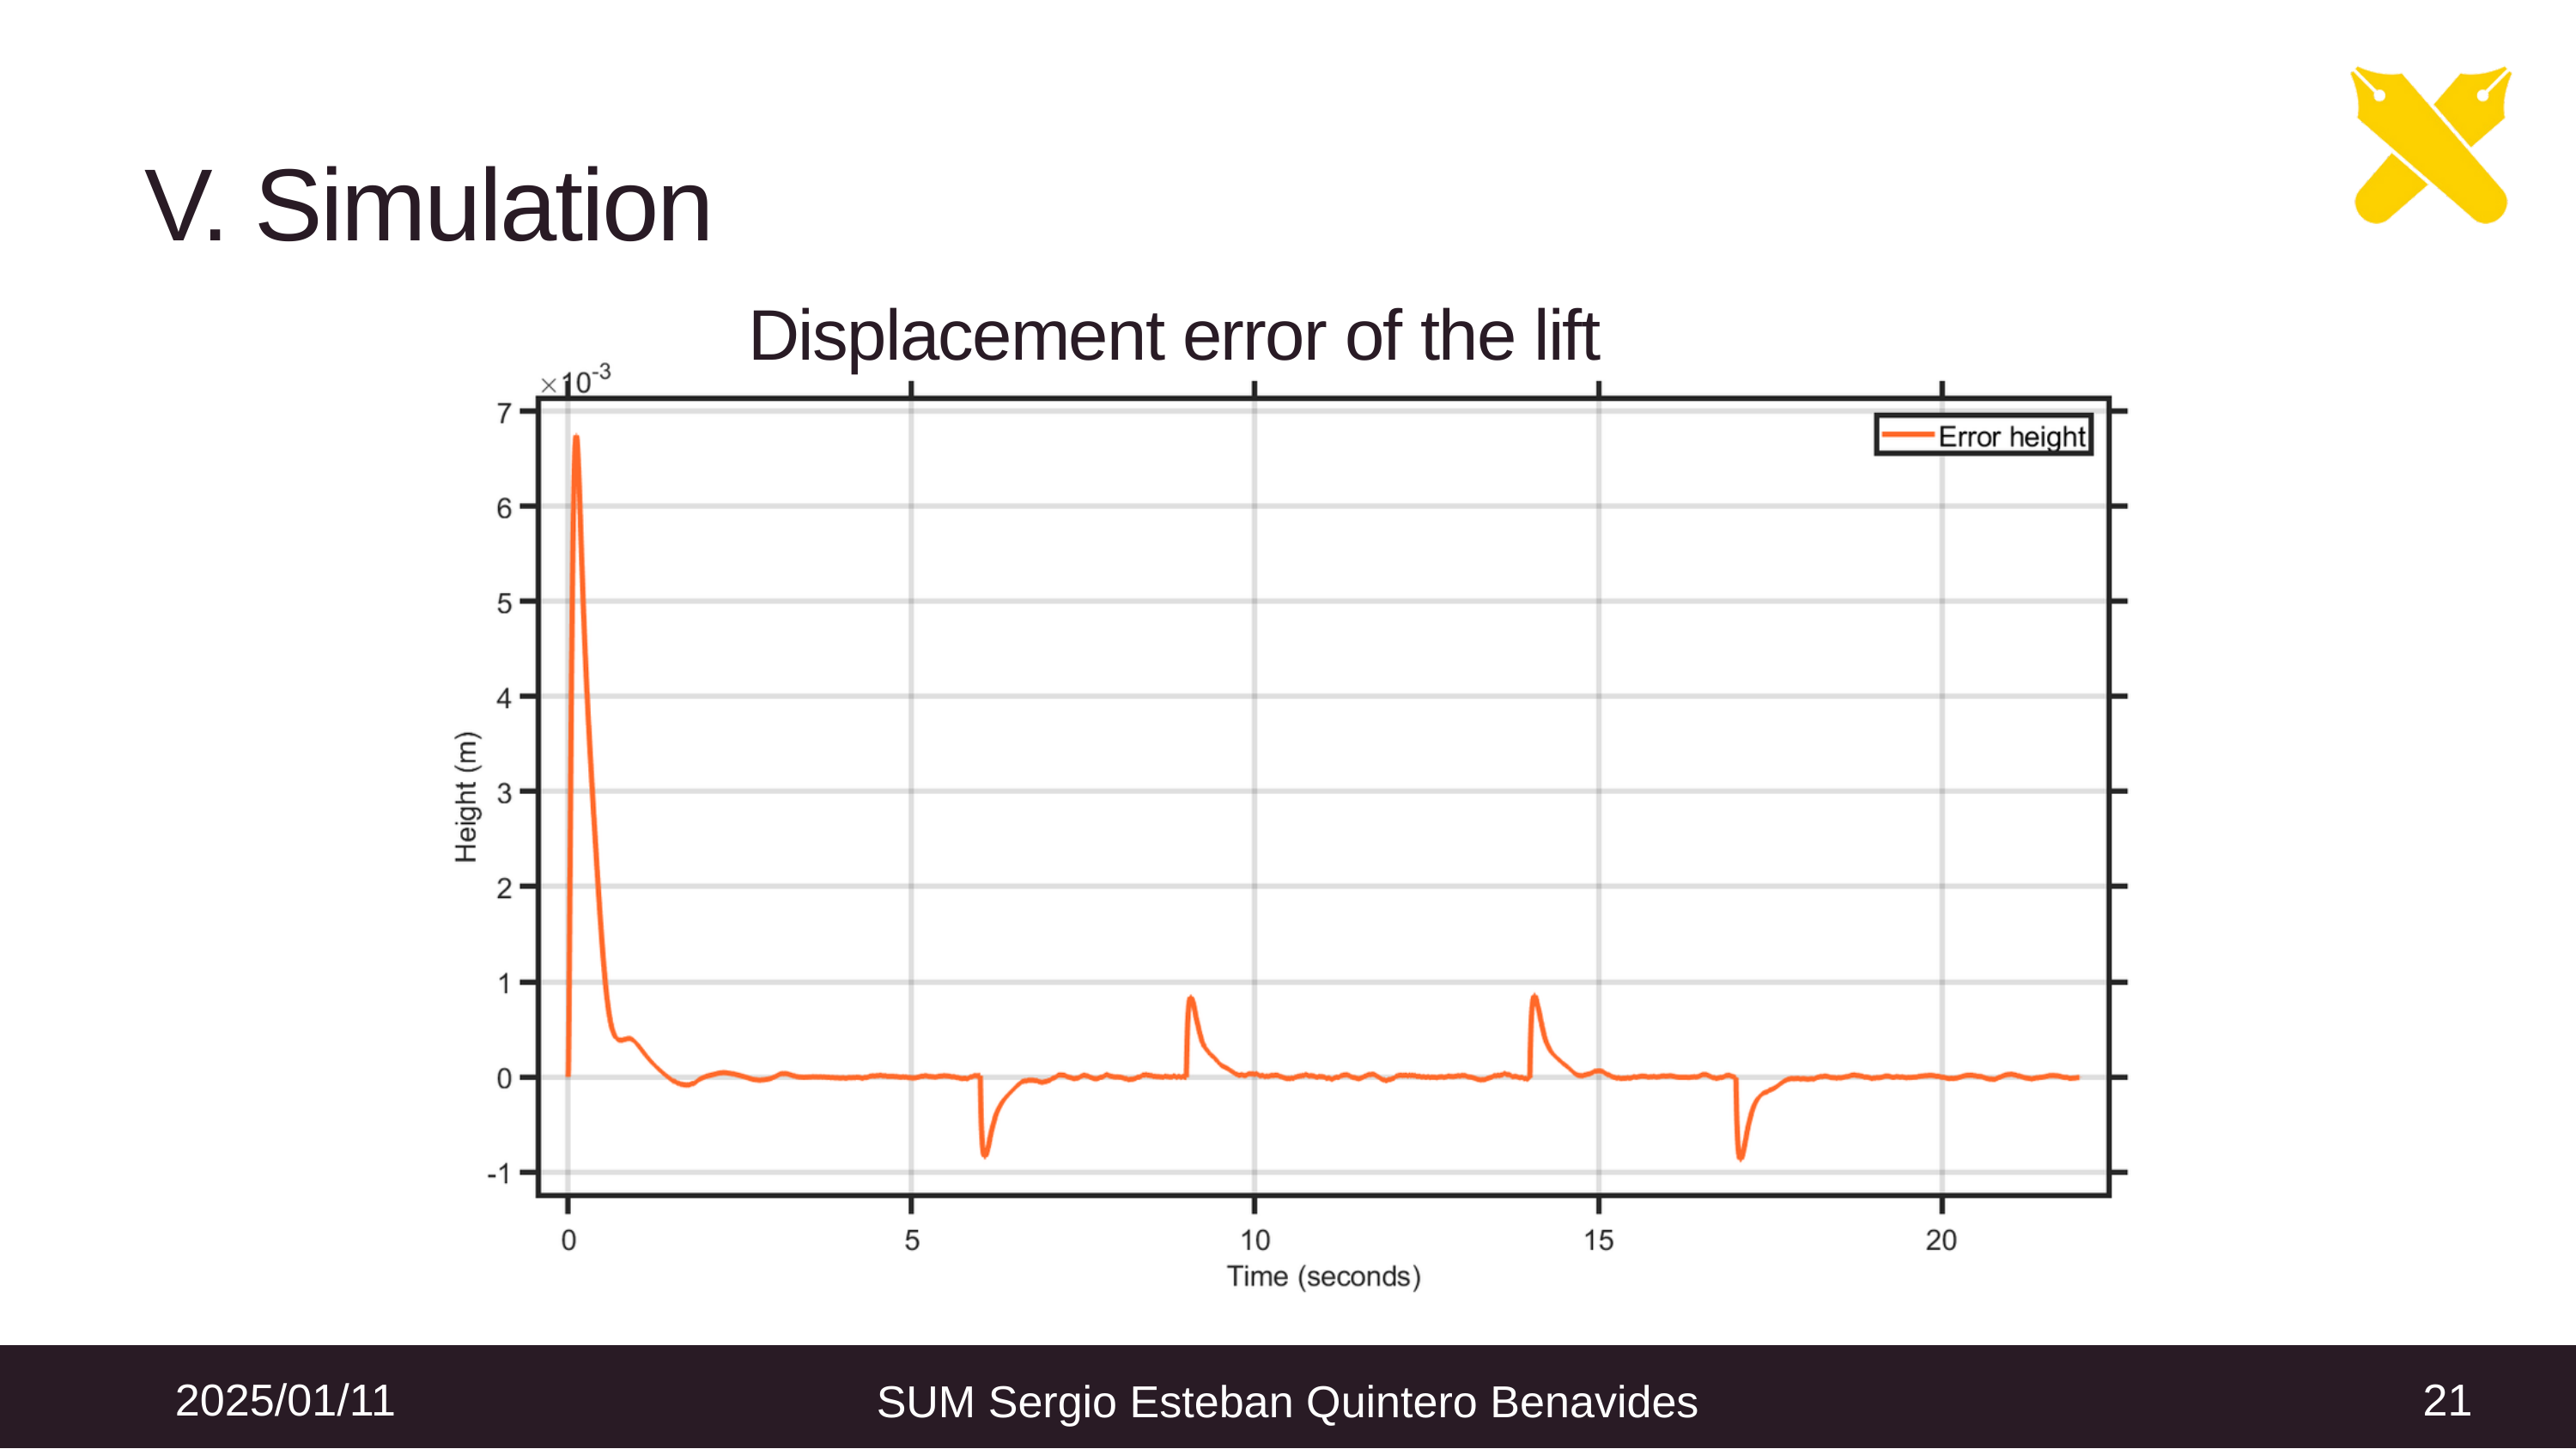

V. Simulation
Displacement error of the lift

2025/01/11
21
SUM Sergio Esteban Quintero Benavides